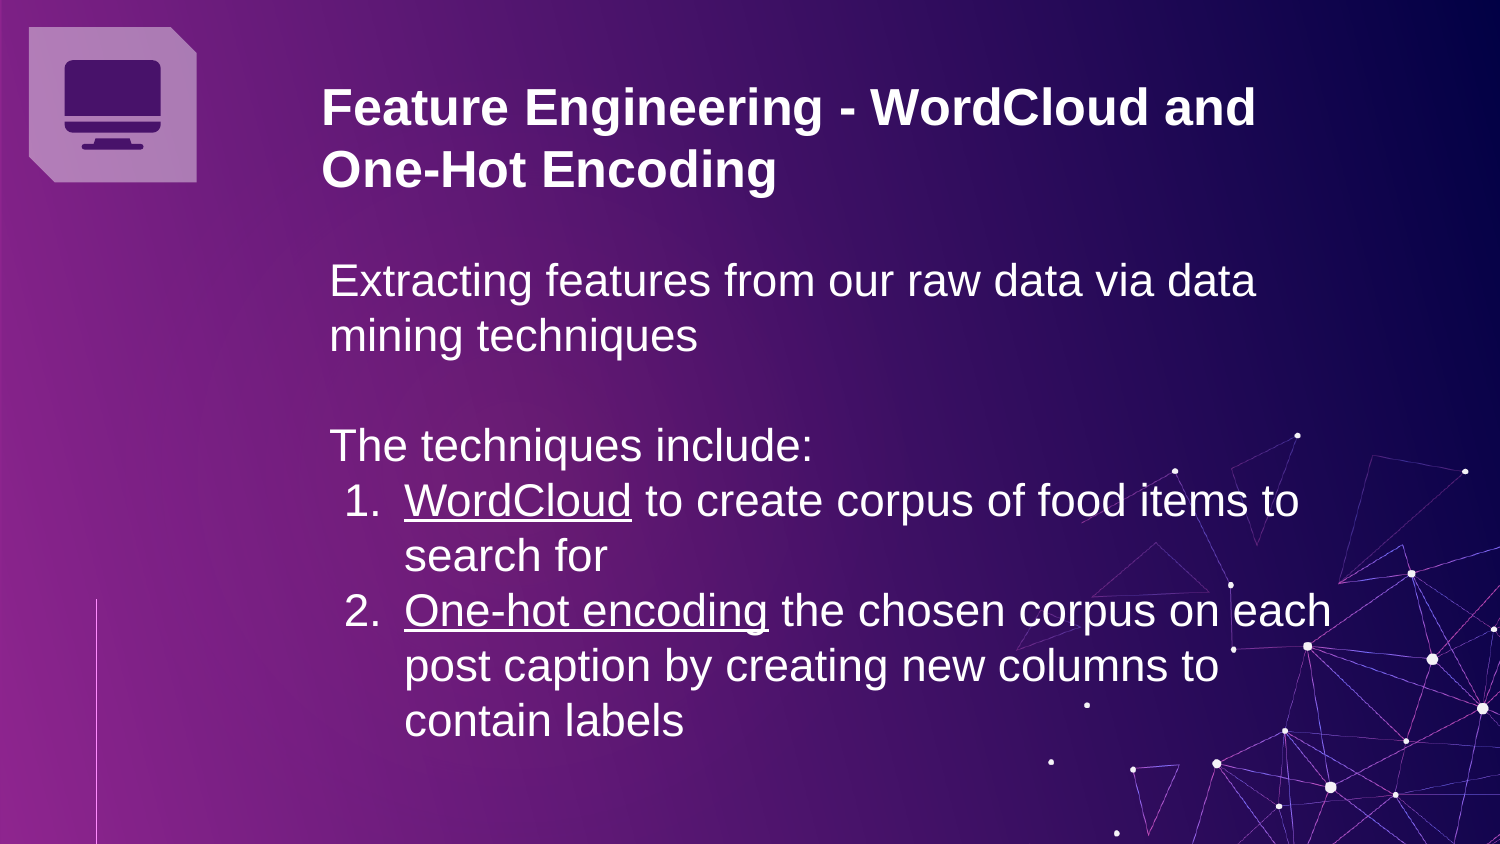

# Feature Engineering - WordCloud and One-Hot Encoding

Extracting features from our raw data via data mining techniques

The techniques include:
WordCloud to create corpus of food items to search for
One-hot encoding the chosen corpus on each post caption by creating new columns to contain labels